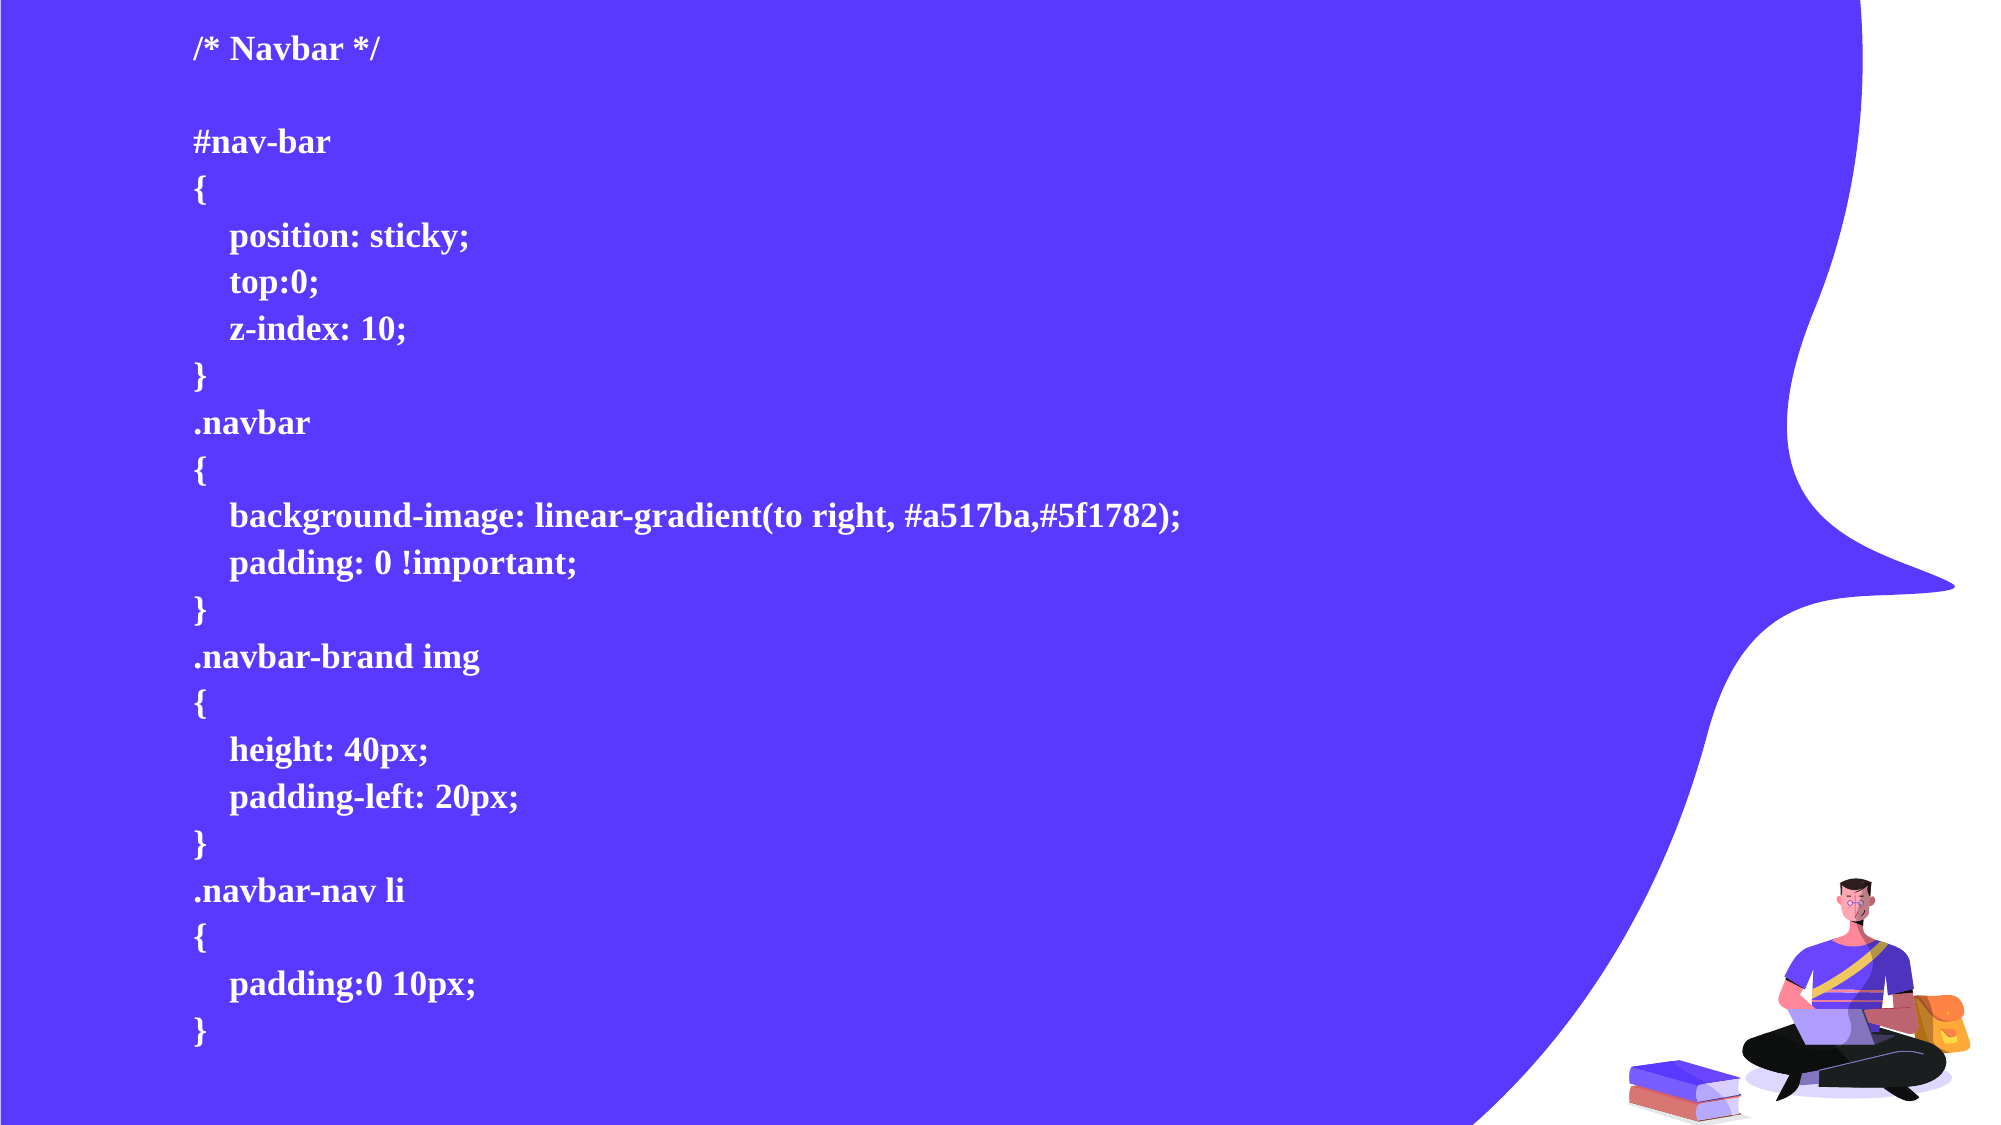

/* Navbar */

#nav-bar
{
    position: sticky;
    top:0;
    z-index: 10;
}
.navbar
{
    background-image: linear-gradient(to right, #a517ba,#5f1782);
    padding: 0 !important;
}
.navbar-brand img
{
    height: 40px;
    padding-left: 20px;
}
.navbar-nav li
{
    padding:0 10px;
}